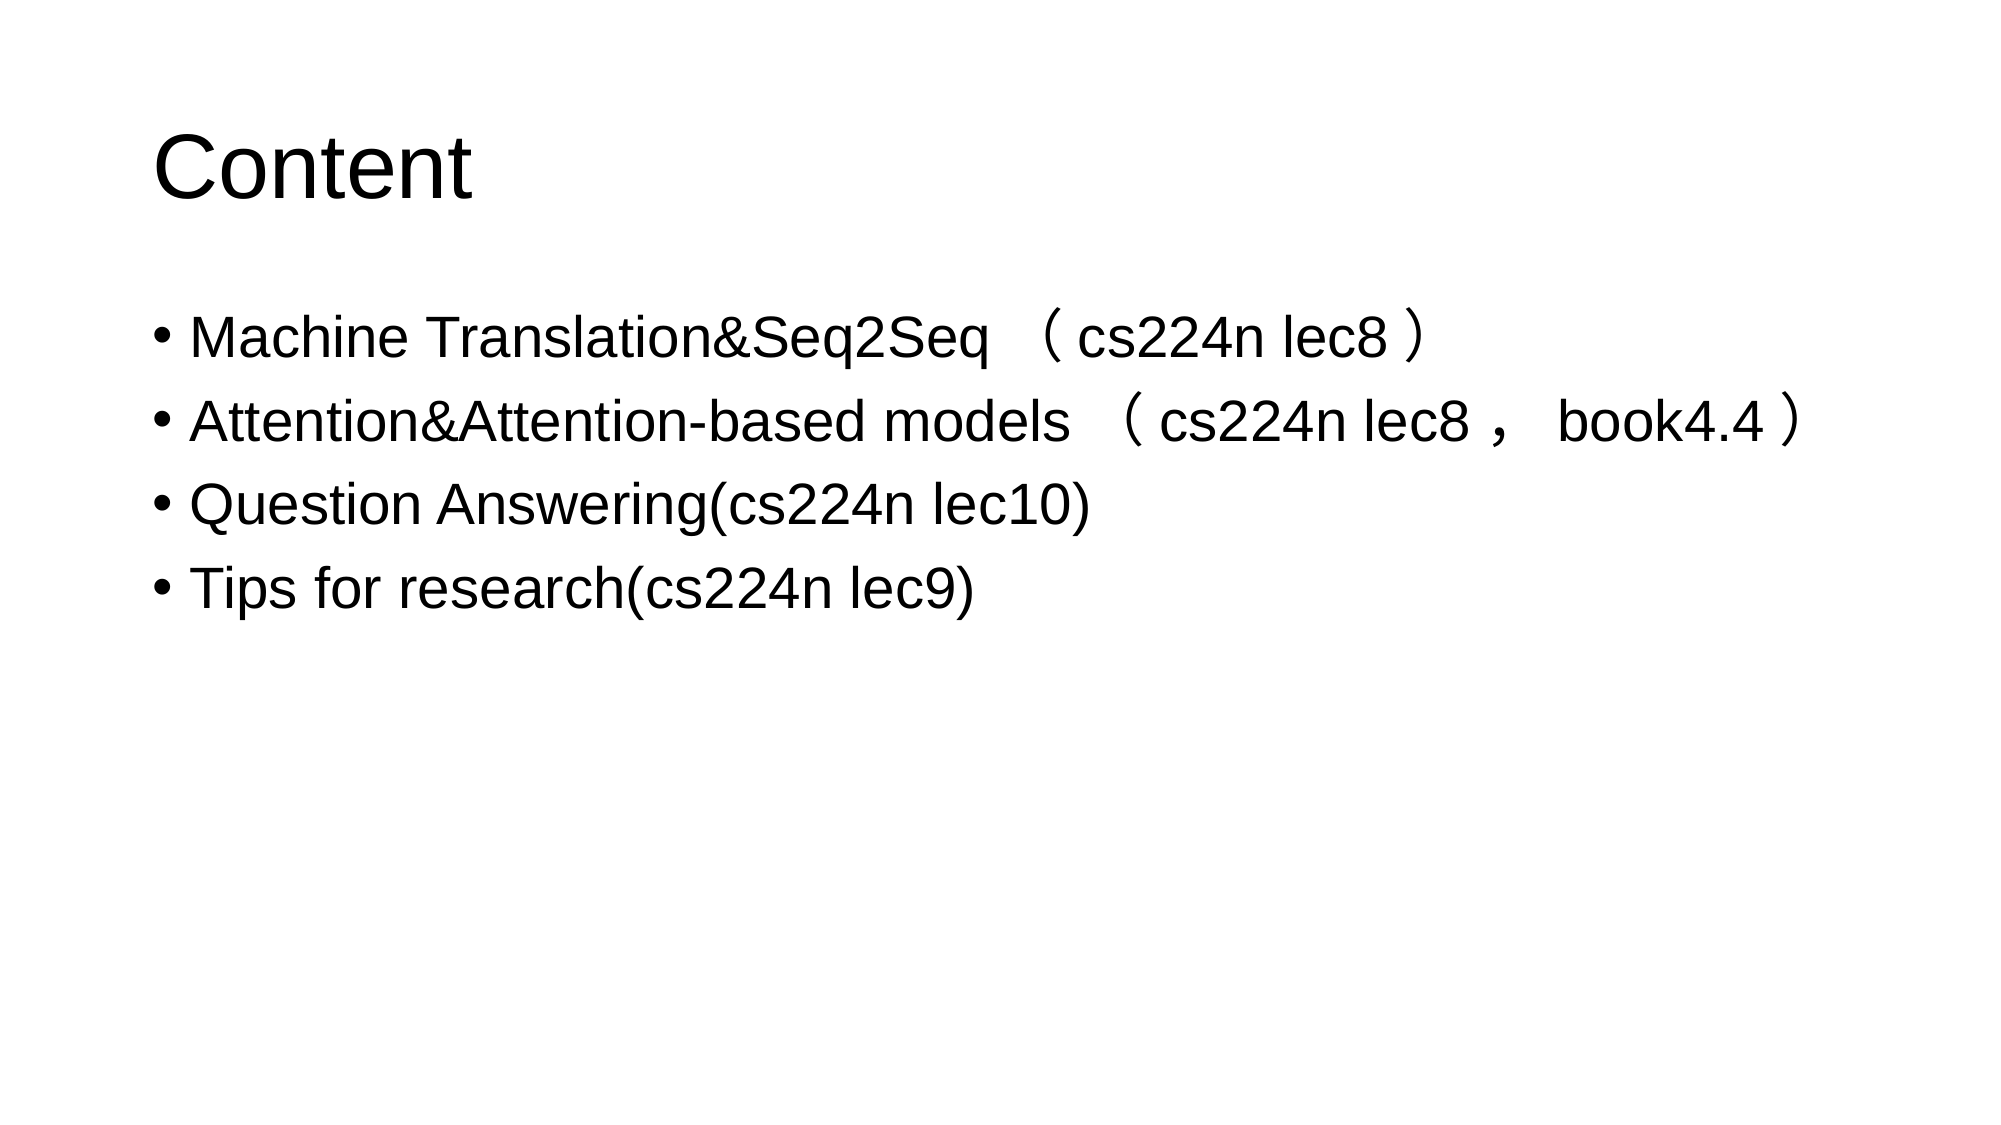

# Content
Machine Translation&Seq2Seq（cs224n lec8）
Attention&Attention-based models（cs224n lec8，book4.4）
Question Answering(cs224n lec10)
Tips for research(cs224n lec9)